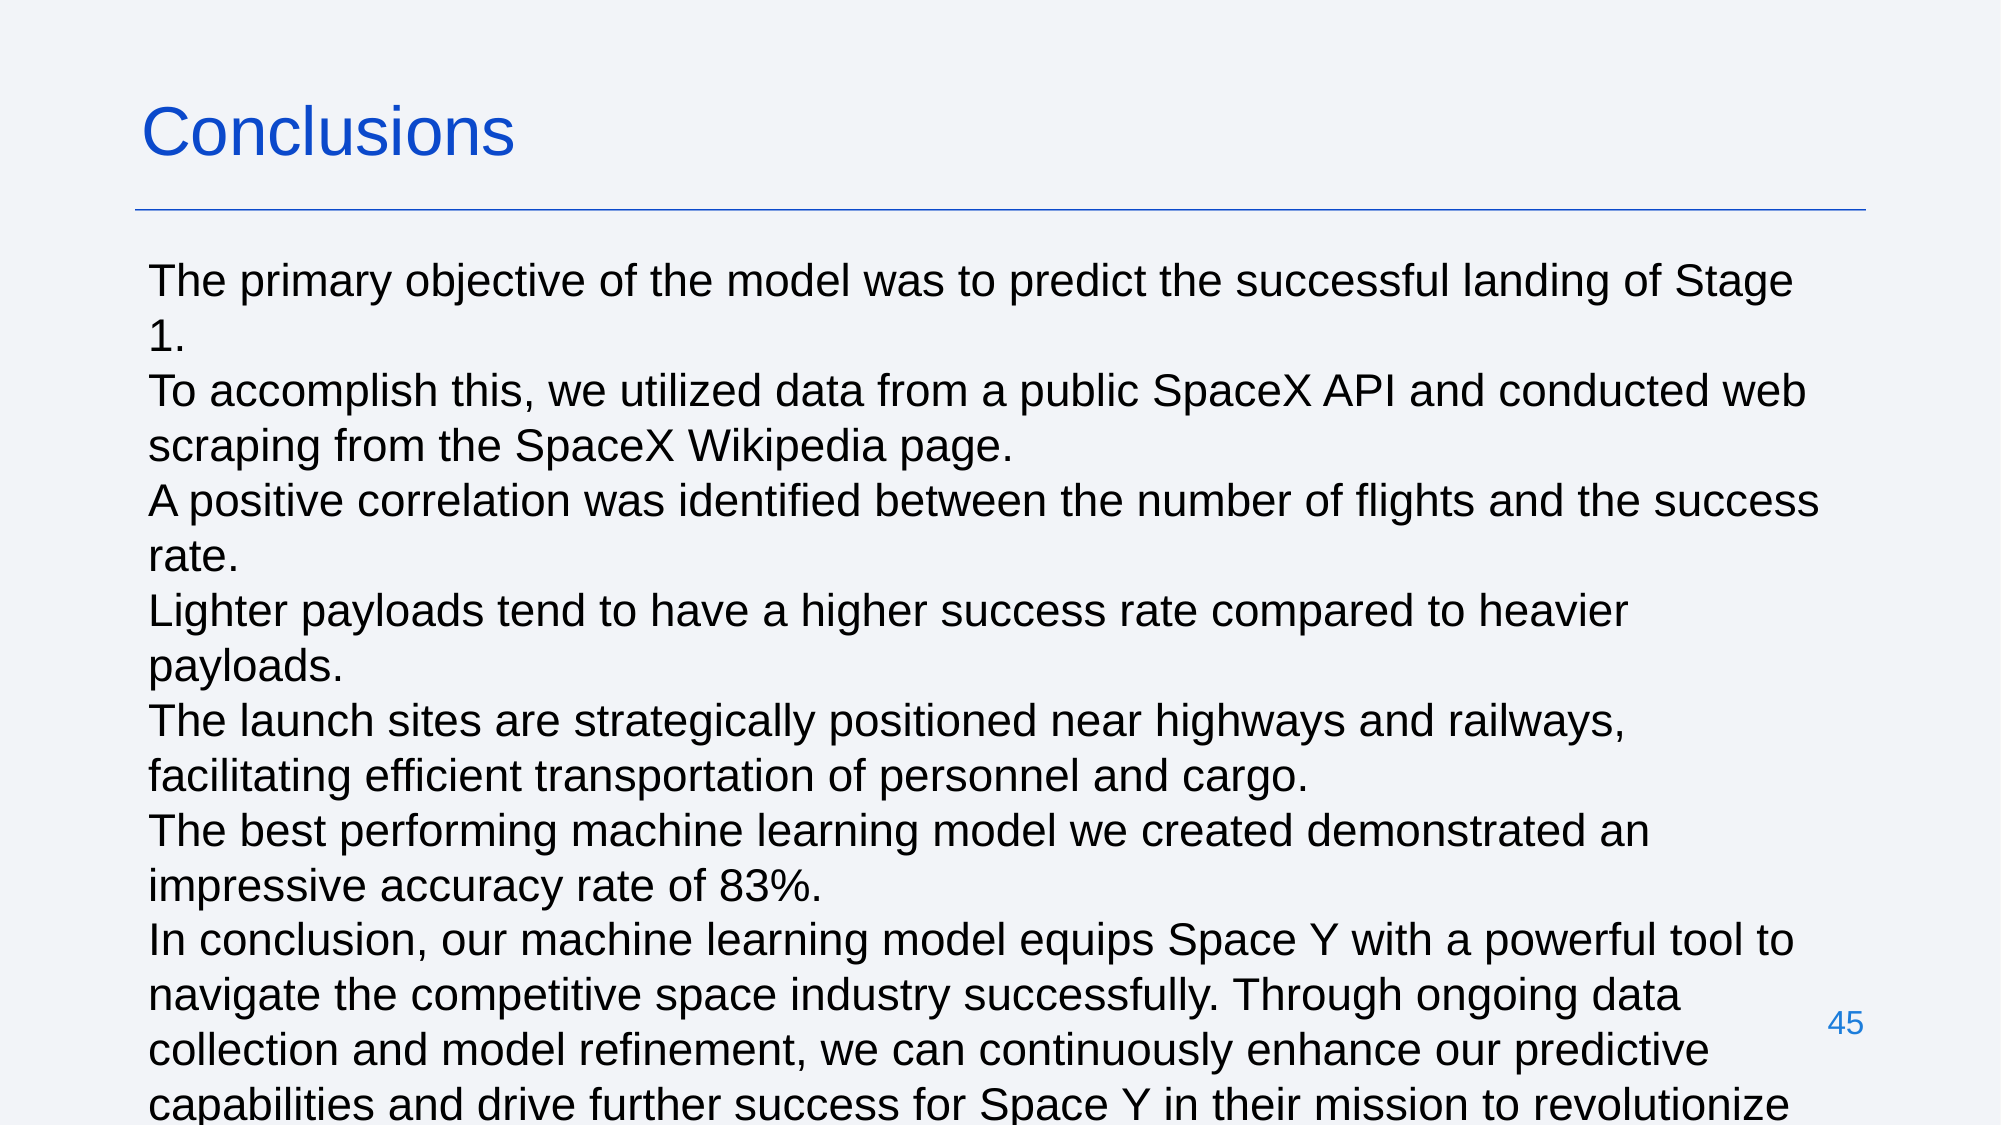

Conclusions
The primary objective of the model was to predict the successful landing of Stage 1.
To accomplish this, we utilized data from a public SpaceX API and conducted web scraping from the SpaceX Wikipedia page.
A positive correlation was identified between the number of flights and the success rate.
Lighter payloads tend to have a higher success rate compared to heavier payloads.
The launch sites are strategically positioned near highways and railways, facilitating efficient transportation of personnel and cargo.
The best performing machine learning model we created demonstrated an impressive accuracy rate of 83%.
In conclusion, our machine learning model equips Space Y with a powerful tool to navigate the competitive space industry successfully. Through ongoing data collection and model refinement, we can continuously enhance our predictive capabilities and drive further success for Space Y in their mission to revolutionize space exploration.
45